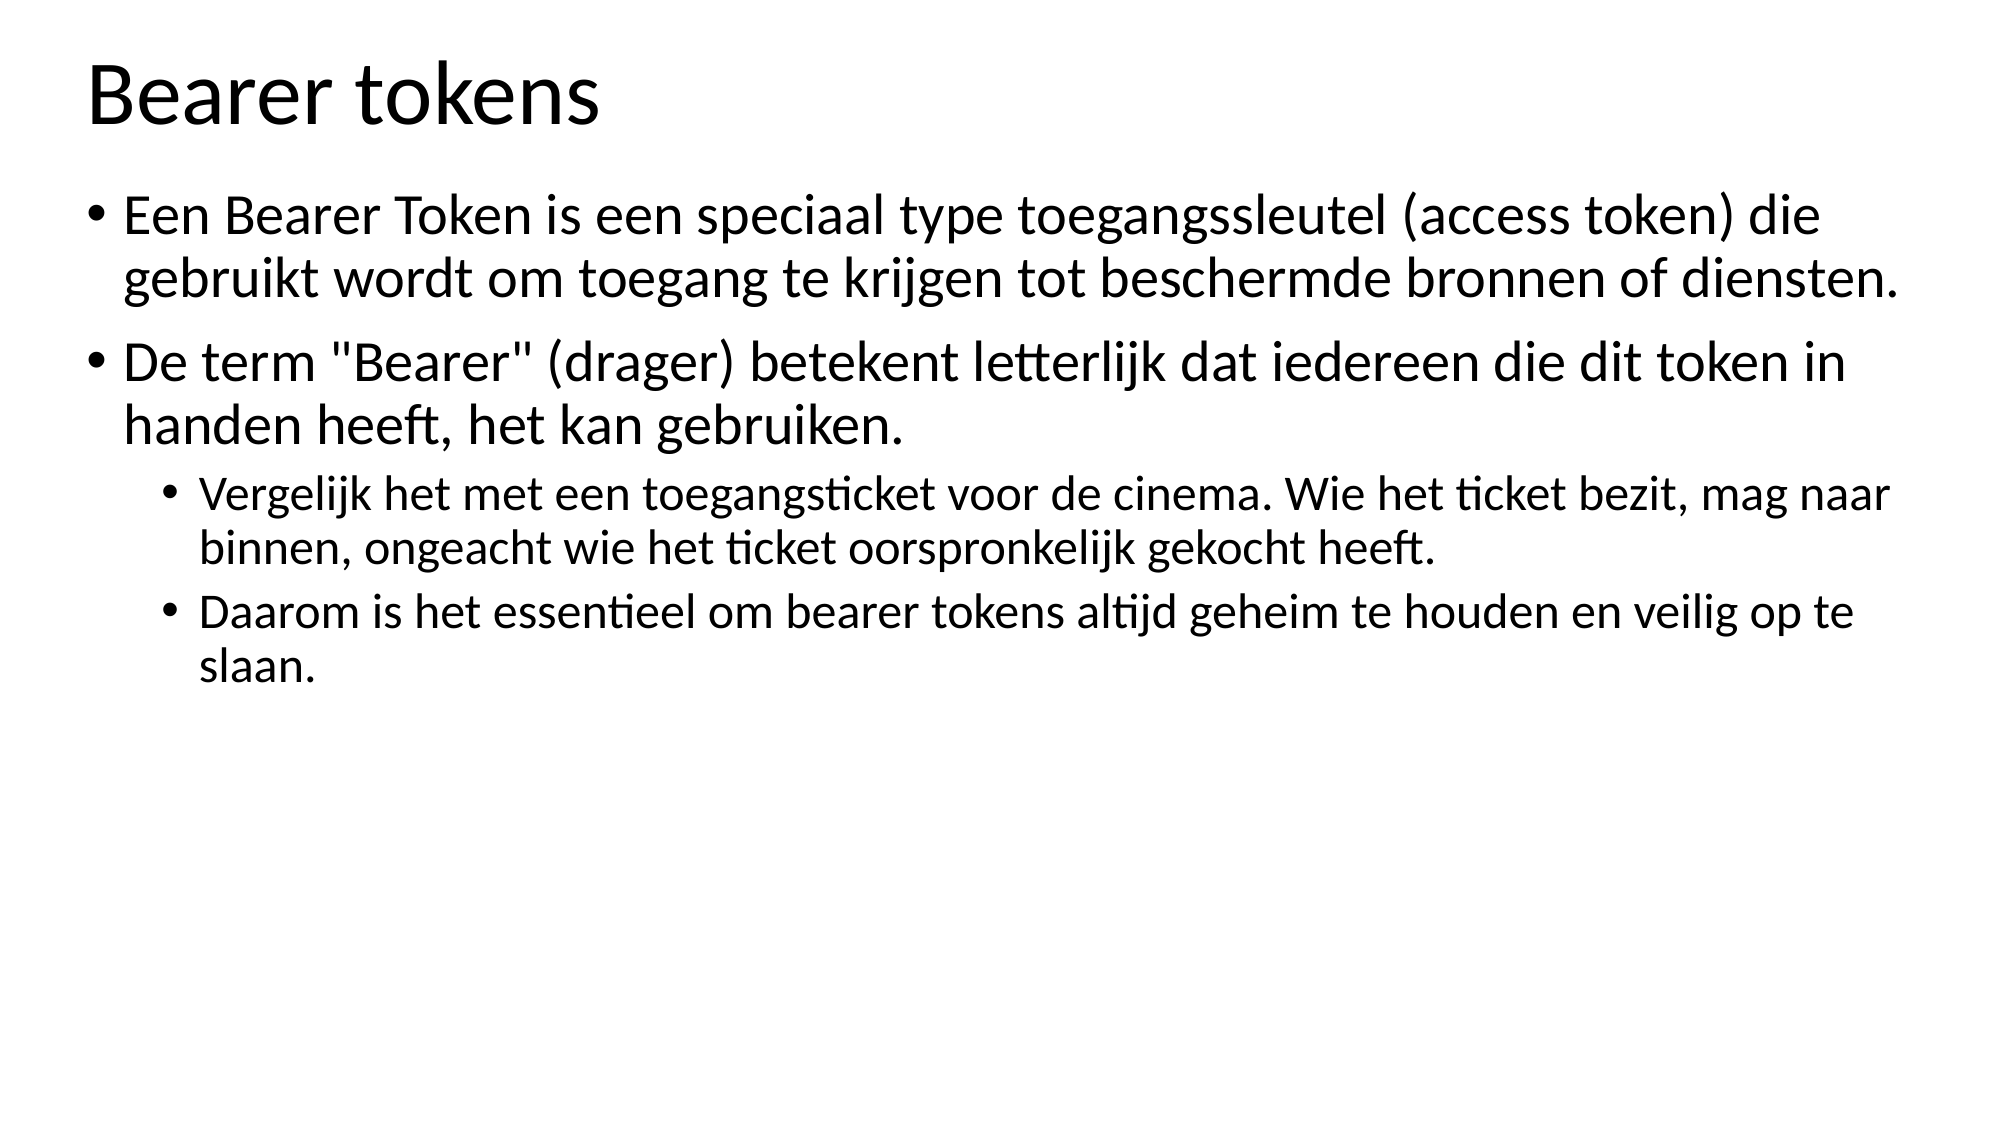

# Bearer tokens
Een Bearer Token is een speciaal type toegangssleutel (access token) die gebruikt wordt om toegang te krijgen tot beschermde bronnen of diensten.
De term "Bearer" (drager) betekent letterlijk dat iedereen die dit token in handen heeft, het kan gebruiken.
Vergelijk het met een toegangsticket voor de cinema. Wie het ticket bezit, mag naar binnen, ongeacht wie het ticket oorspronkelijk gekocht heeft.
Daarom is het essentieel om bearer tokens altijd geheim te houden en veilig op te slaan.